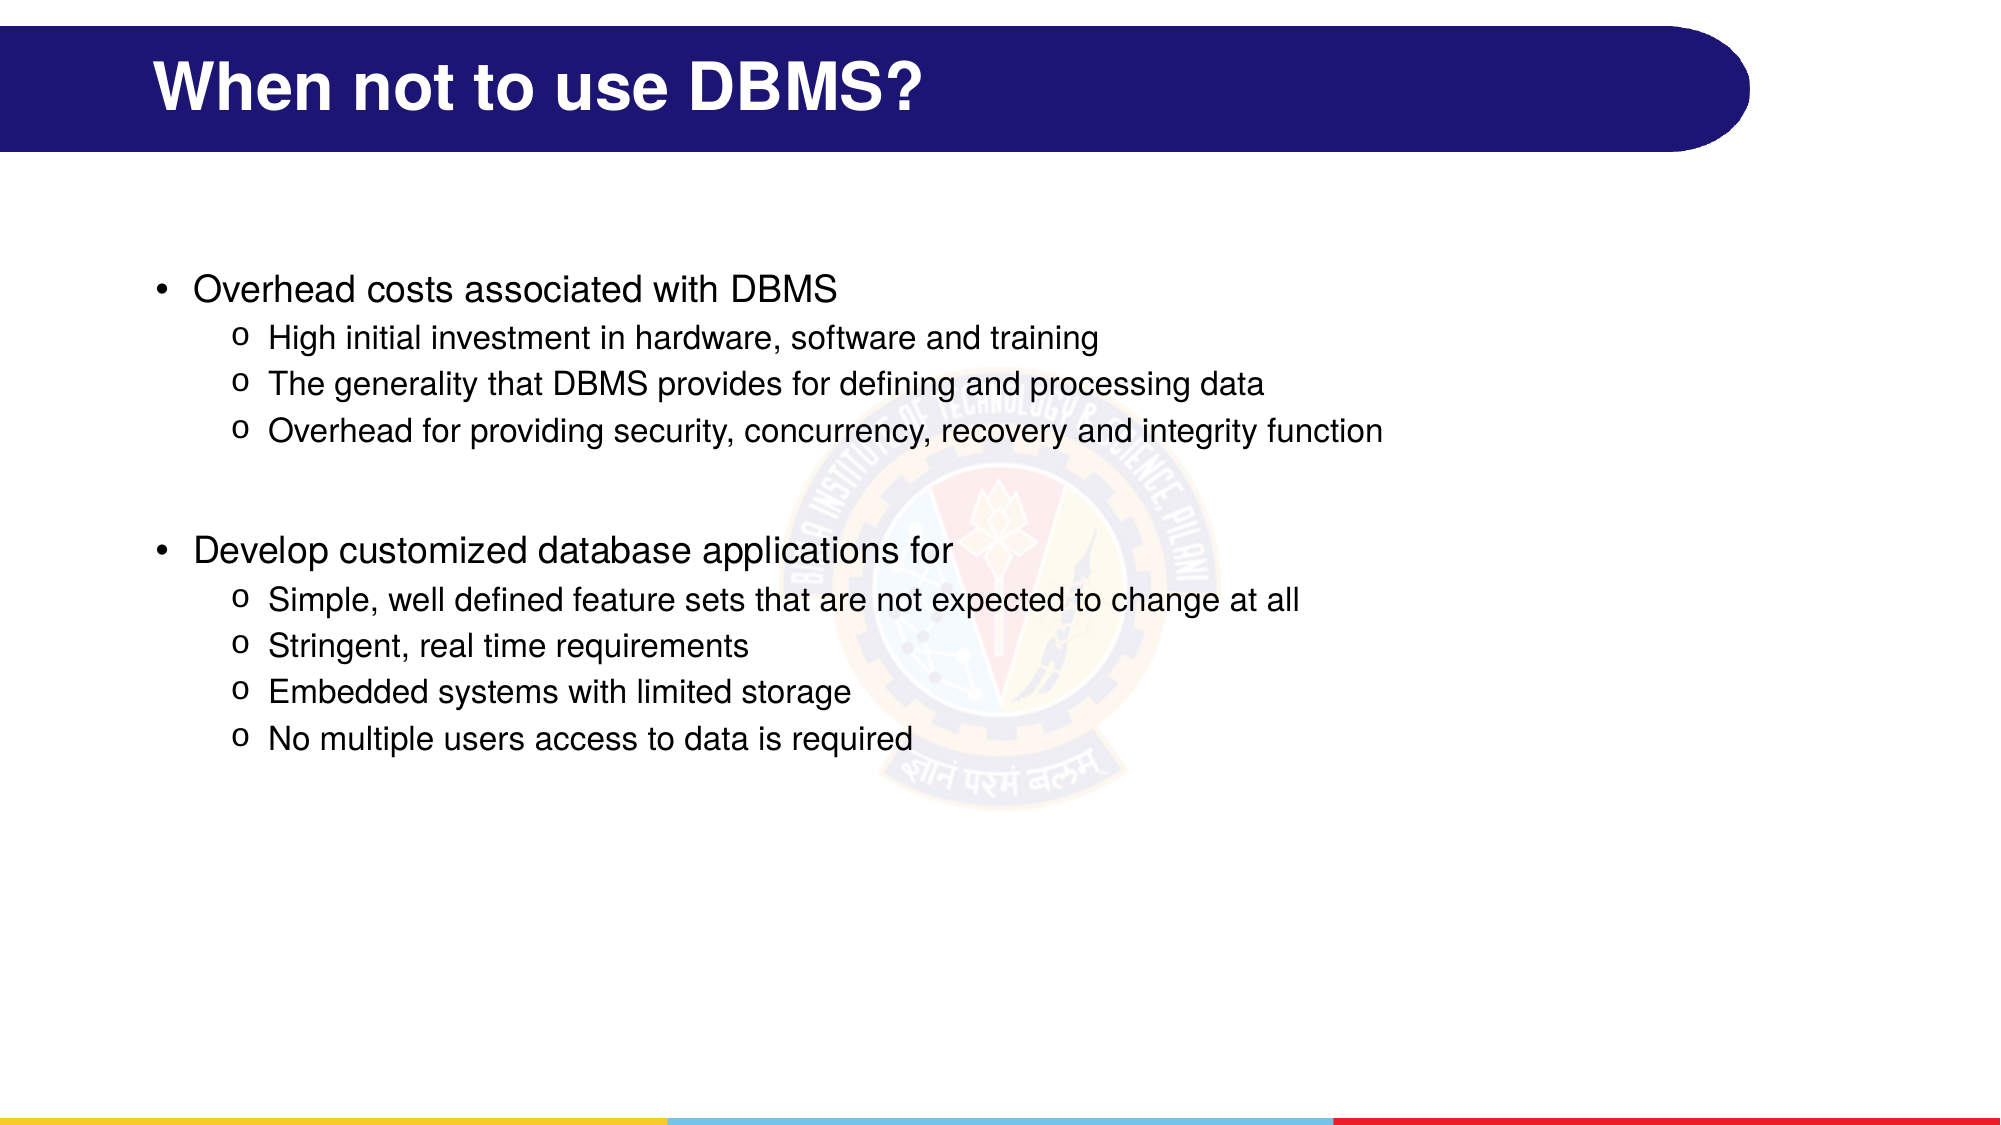

# When not to use DBMS?

Overhead costs associated with DBMS
High initial investment in hardware, software and training
The generality that DBMS provides for defining and processing data
Overhead for providing security, concurrency, recovery and integrity function

Develop customized database applications for
Simple, well defined feature sets that are not expected to change at all
Stringent, real time requirements
Embedded systems with limited storage
No multiple users access to data is required